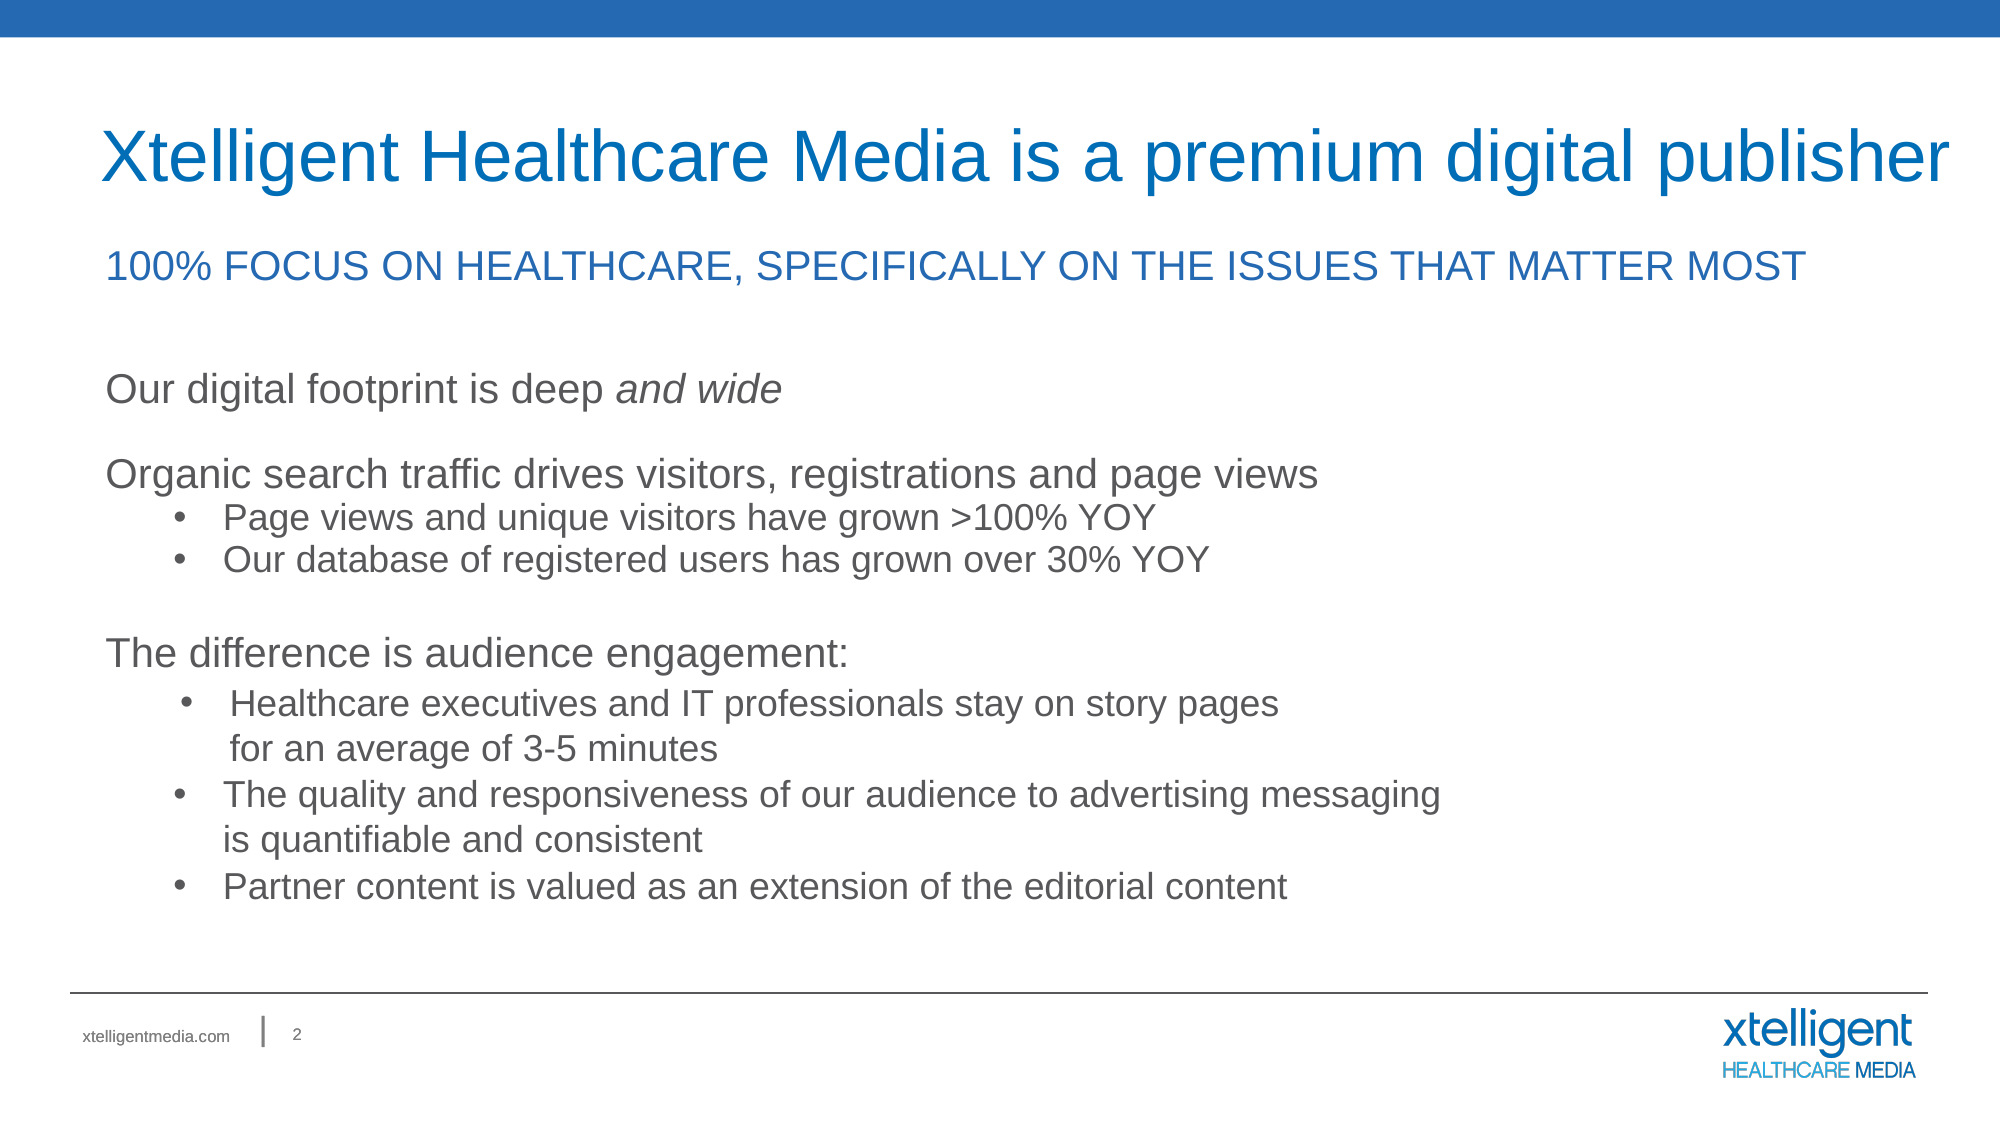

# Xtelligent Healthcare Media is a premium digital publisher
100% Focus on healthcare, specifically on the issues that matter most
Our digital footprint is deep and wide
Organic search traffic drives visitors, registrations and page views
Page views and unique visitors have grown >100% YOY
Our database of registered users has grown over 30% YOY

The difference is audience engagement:
Healthcare executives and IT professionals stay on story pages
for an average of 3-5 minutes
The quality and responsiveness of our audience to advertising messaging
is quantifiable and consistent
Partner content is valued as an extension of the editorial content